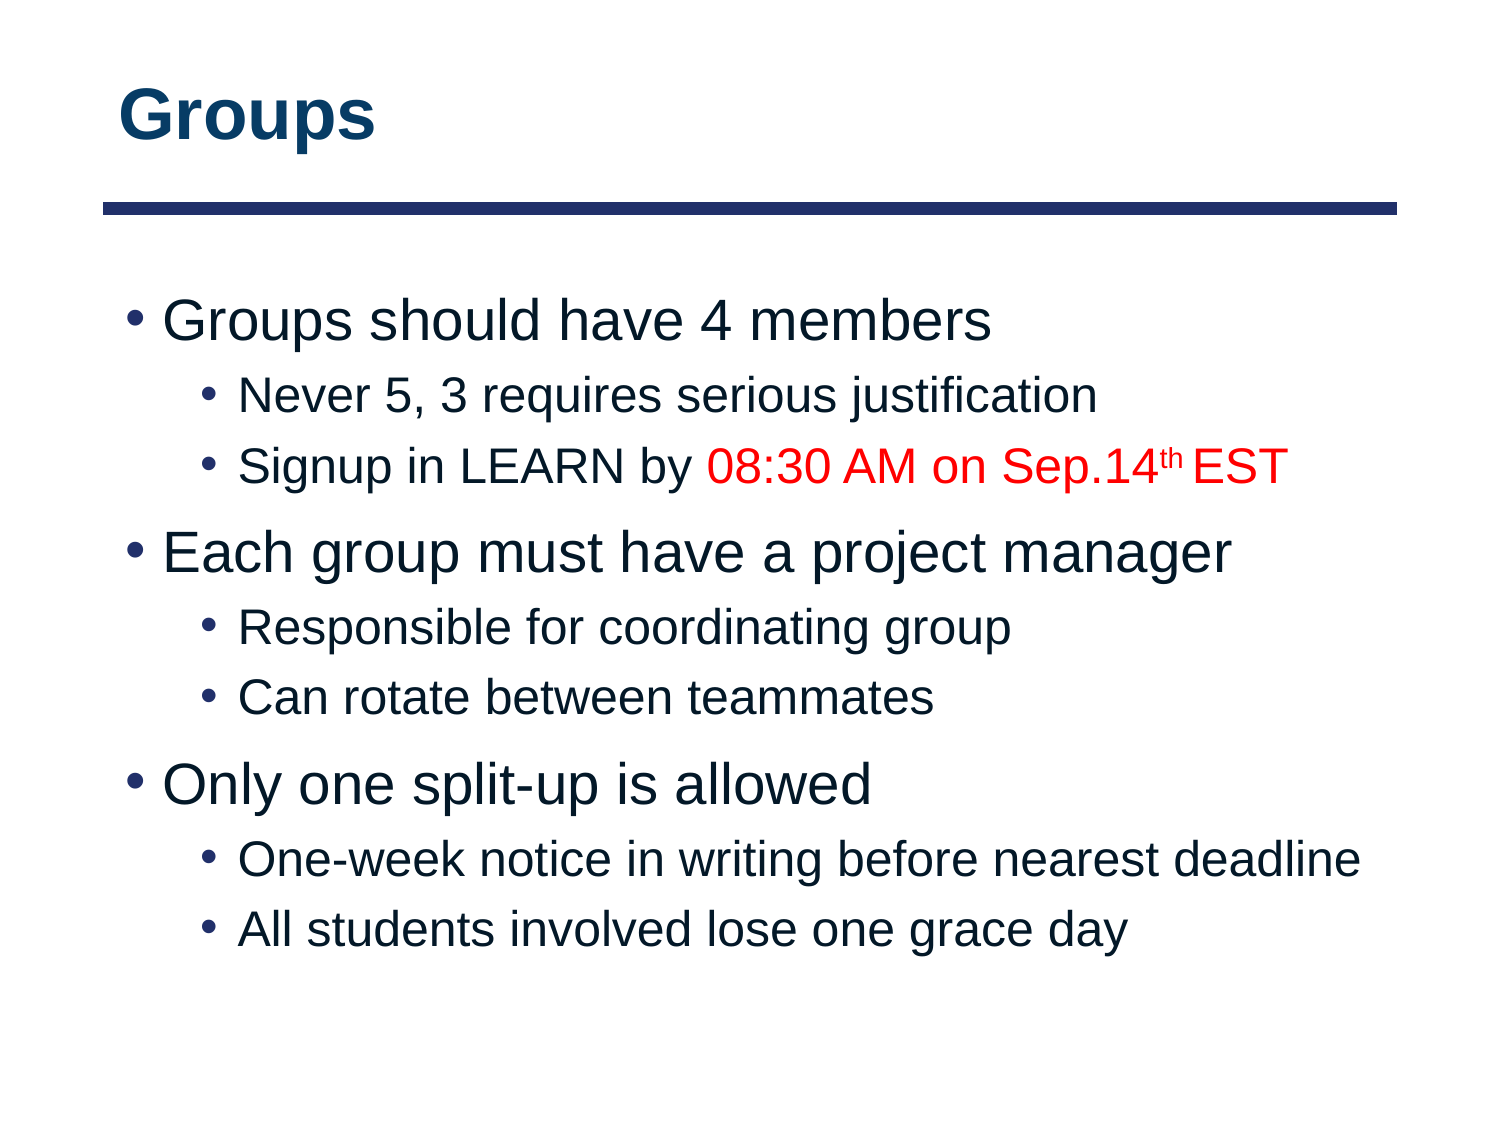

# Groups
Groups should have 4 members
Never 5, 3 requires serious justification
Signup in LEARN by 08:30 AM on Sep.14th EST
Each group must have a project manager
Responsible for coordinating group
Can rotate between teammates
Only one split-up is allowed
One-week notice in writing before nearest deadline
All students involved lose one grace day